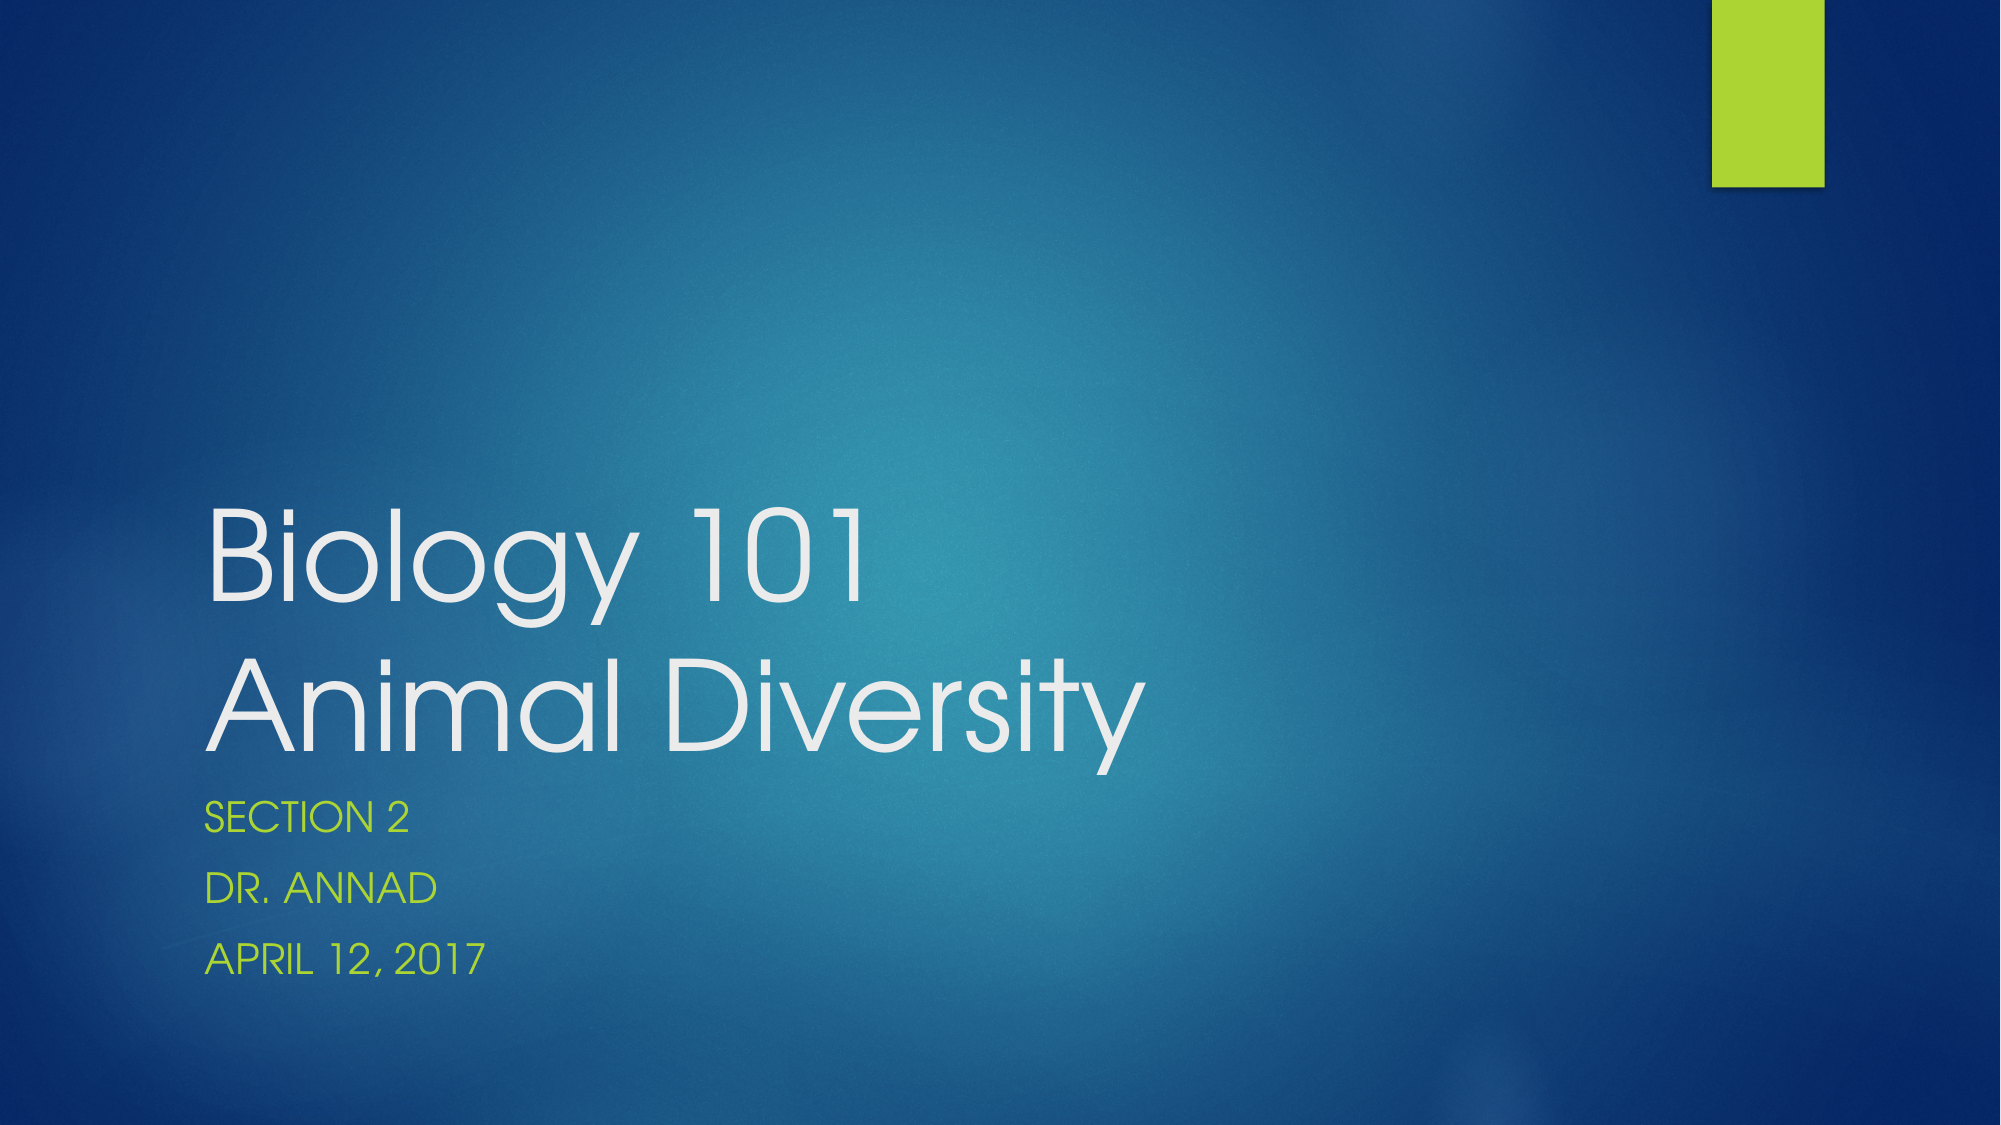

# Biology 101 Animal Diversity
SECTION 2
DR. ANNAD
APRIL 12, 2017